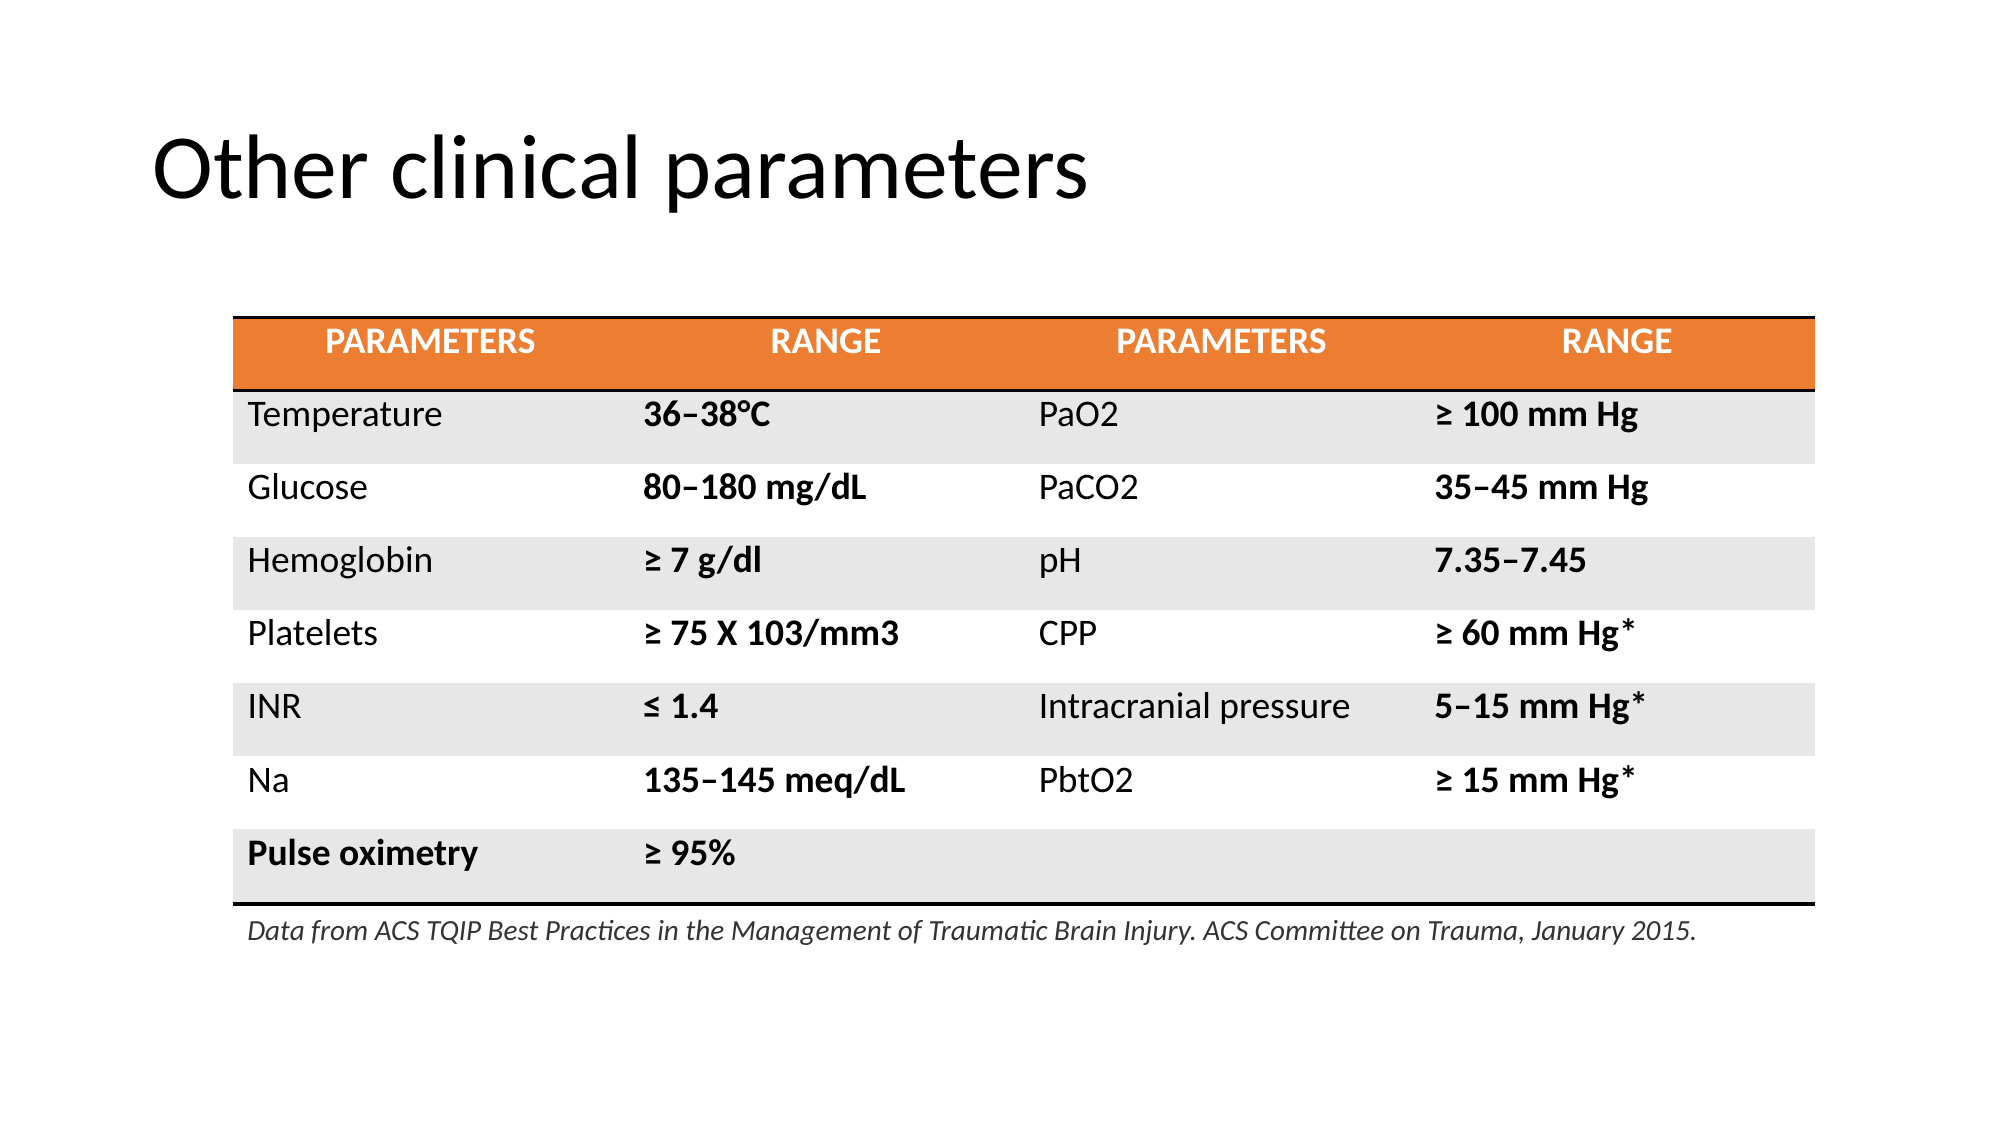

# Other clinical parameters
| PARAMETERS | RANGE | PARAMETERS | RANGE |
| --- | --- | --- | --- |
| Temperature | 36–38°C | PaO2 | ≥ 100 mm Hg |
| Glucose | 80–180 mg/dL | PaCO2 | 35–45 mm Hg |
| Hemoglobin | ≥ 7 g/dl | pH | 7.35–7.45 |
| Platelets | ≥ 75 X 103/mm3 | CPP | ≥ 60 mm Hg\* |
| INR | ≤ 1.4 | Intracranial pressure | 5–15 mm Hg\* |
| Na | 135–145 meq/dL | PbtO2 | ≥ 15 mm Hg\* |
| Pulse oximetry | ≥ 95% |  |  |
Data from ACS TQIP Best Practices in the Management of Traumatic Brain Injury. ACS Committee on Trauma, January 2015.